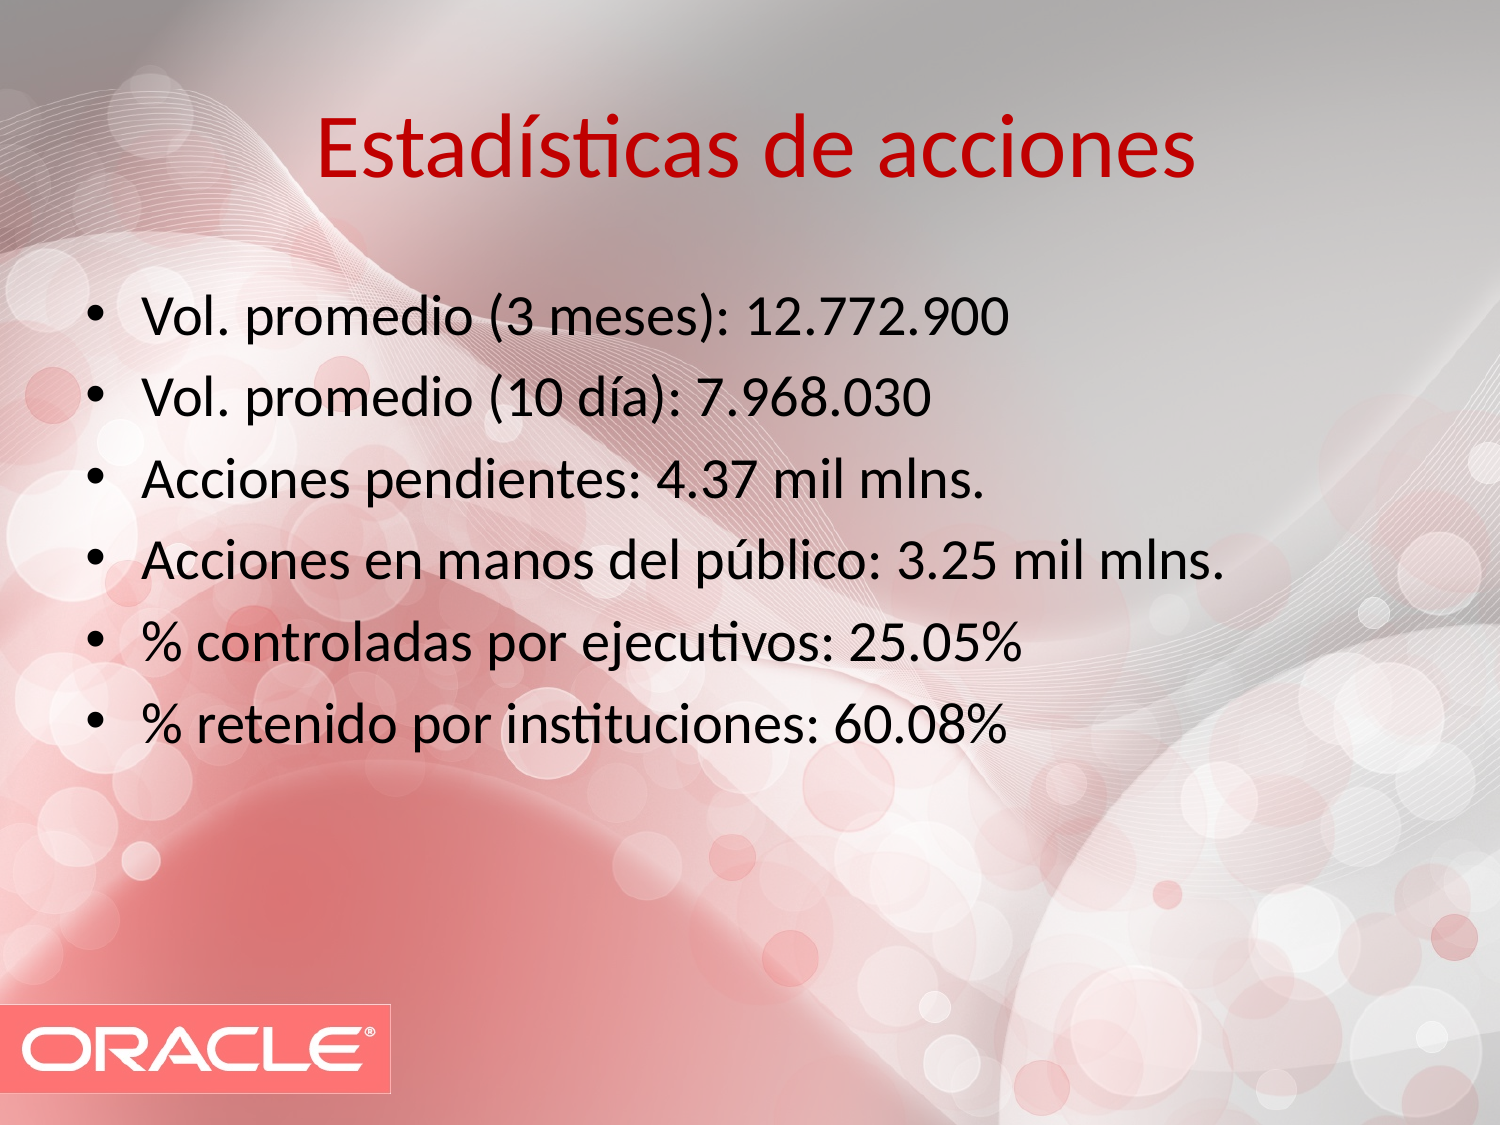

# Estadísticas de acciones
Vol. promedio (3 meses): 12.772.900
Vol. promedio (10 día): 7.968.030
Acciones pendientes: 4.37 mil mlns.
Acciones en manos del público: 3.25 mil mlns.
% controladas por ejecutivos: 25.05%
% retenido por instituciones: 60.08%